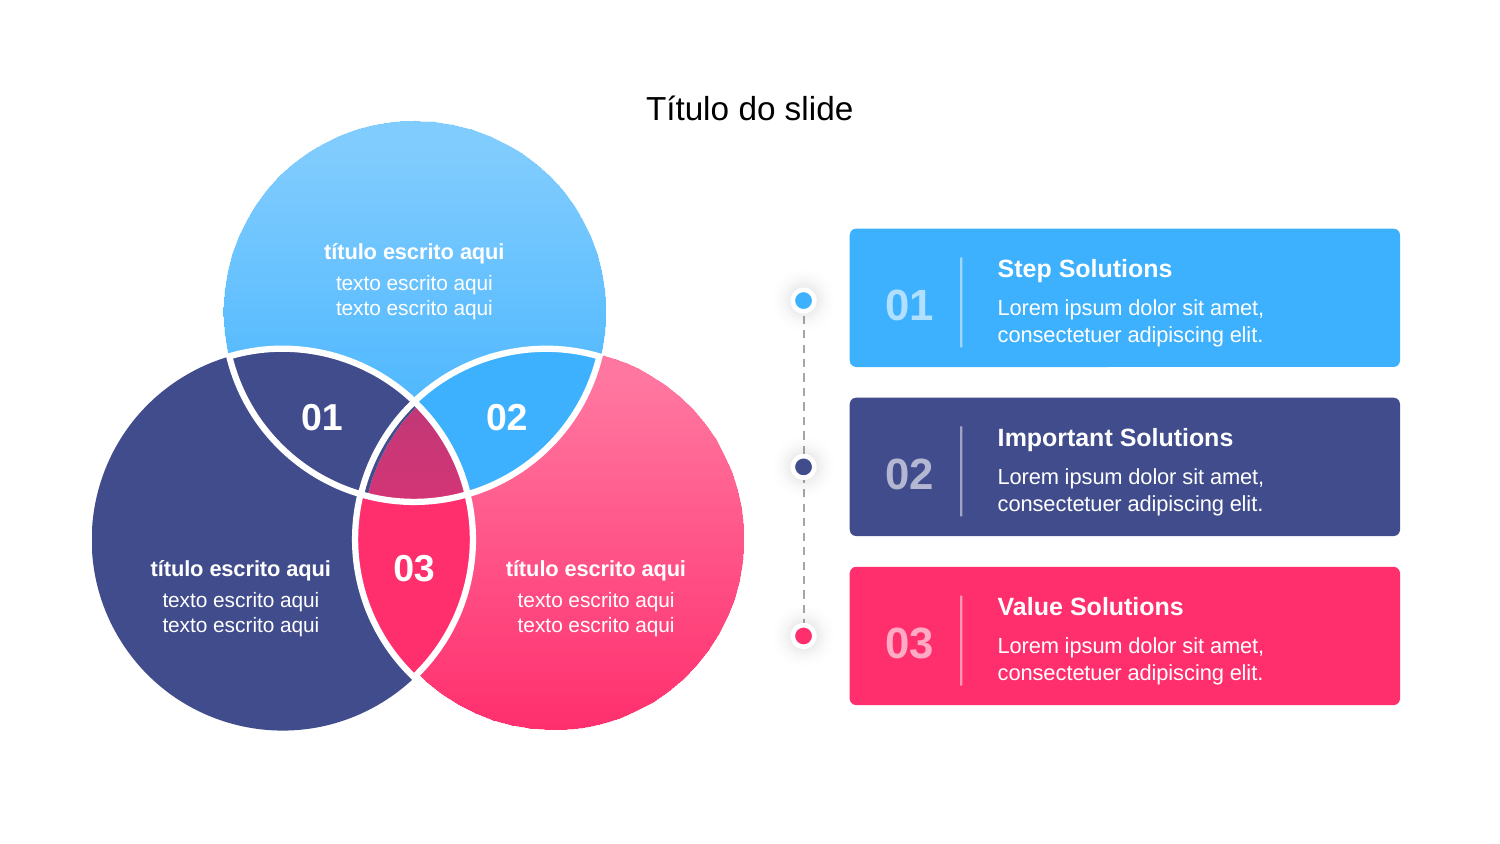

Título do slide

título escrito aqui
texto escrito aqui texto escrito aqui
Step Solutions
01
Lorem ipsum dolor sit amet, consectetuer adipiscing elit.

02
01

Important Solutions
02
Lorem ipsum dolor sit amet, consectetuer adipiscing elit.

03
título escrito aqui
título escrito aqui

texto escrito aqui texto escrito aqui
texto escrito aqui texto escrito aqui
Value Solutions
03
Lorem ipsum dolor sit amet, consectetuer adipiscing elit.